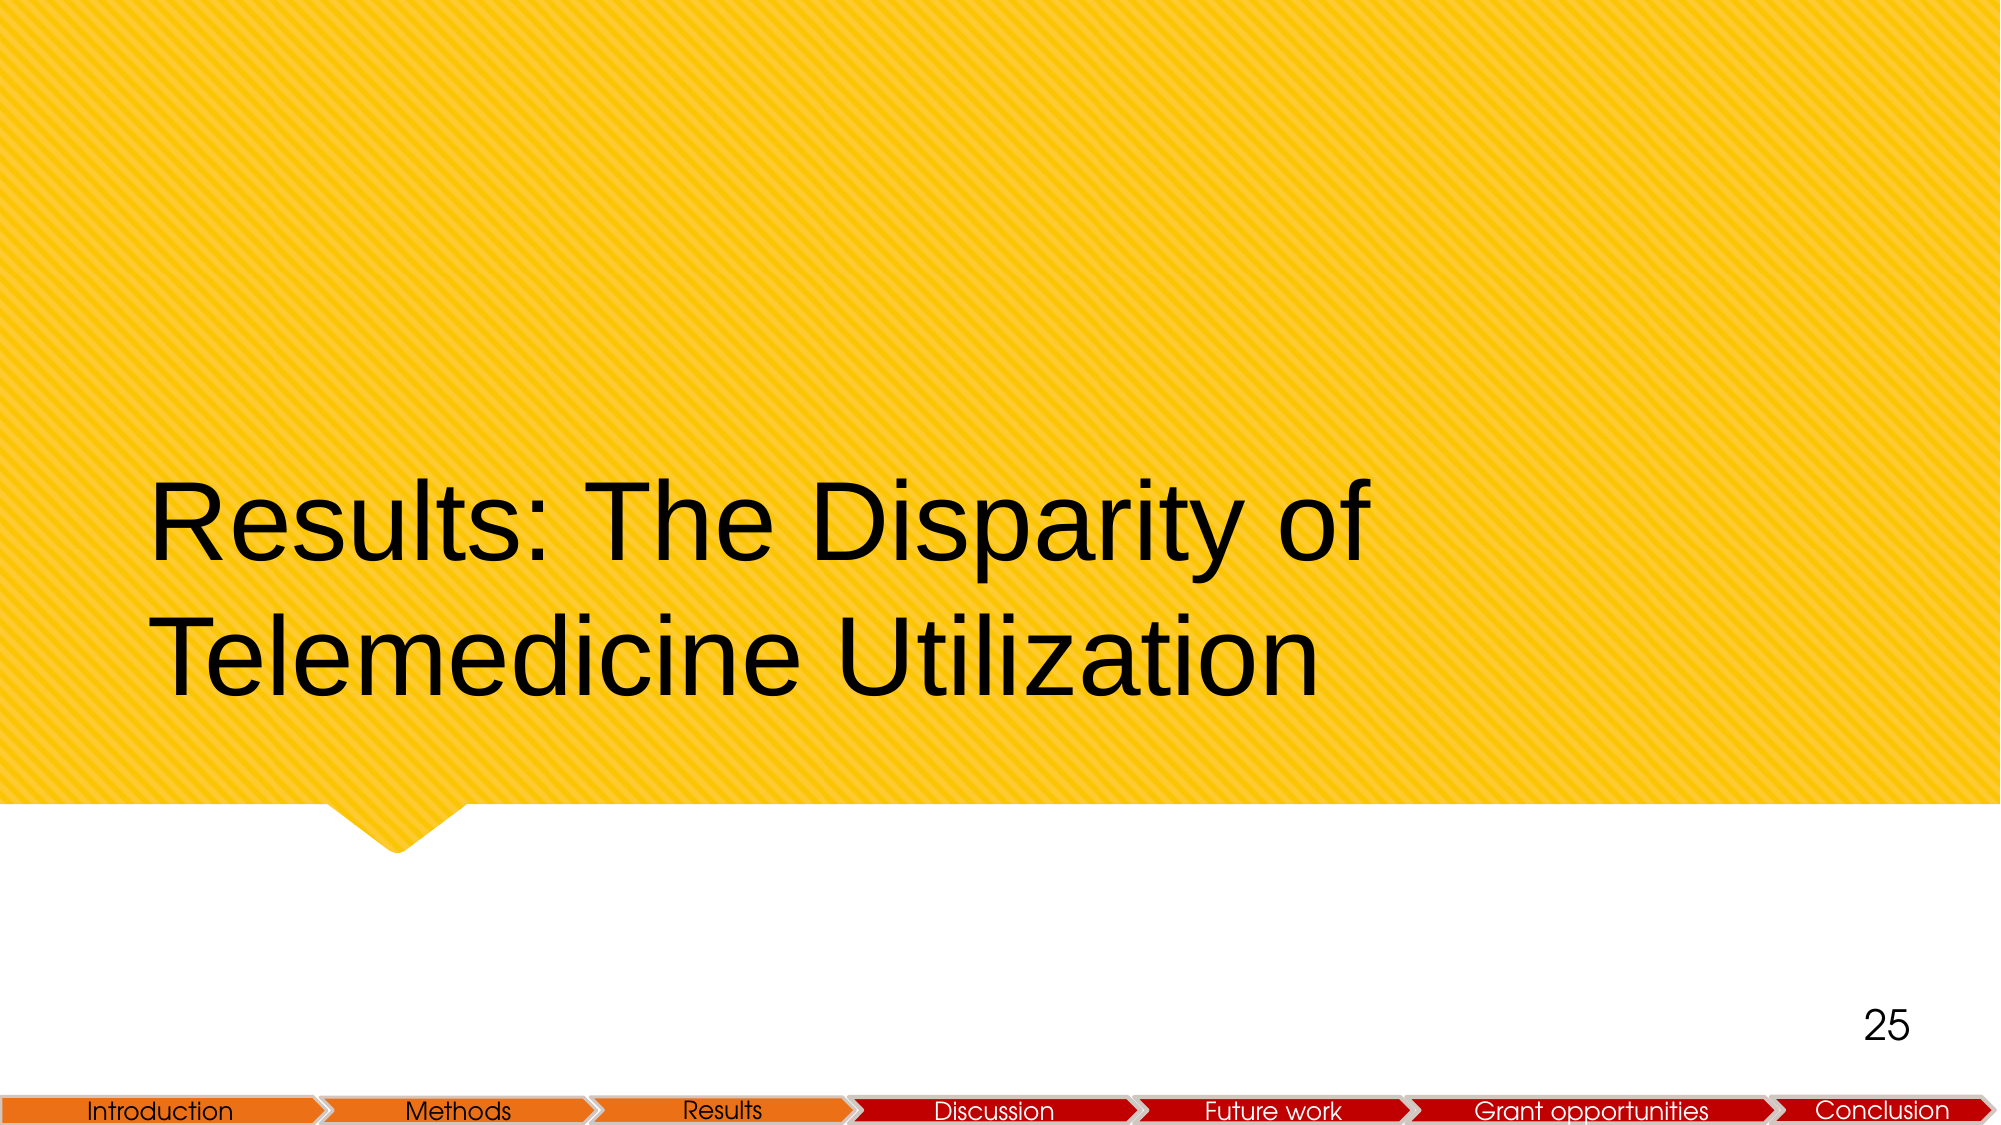

# Results: The Disparity of Telemedicine Utilization
25
Introduction
Results
Conclusion
Discussion
Future work
Grant opportunities
Methods